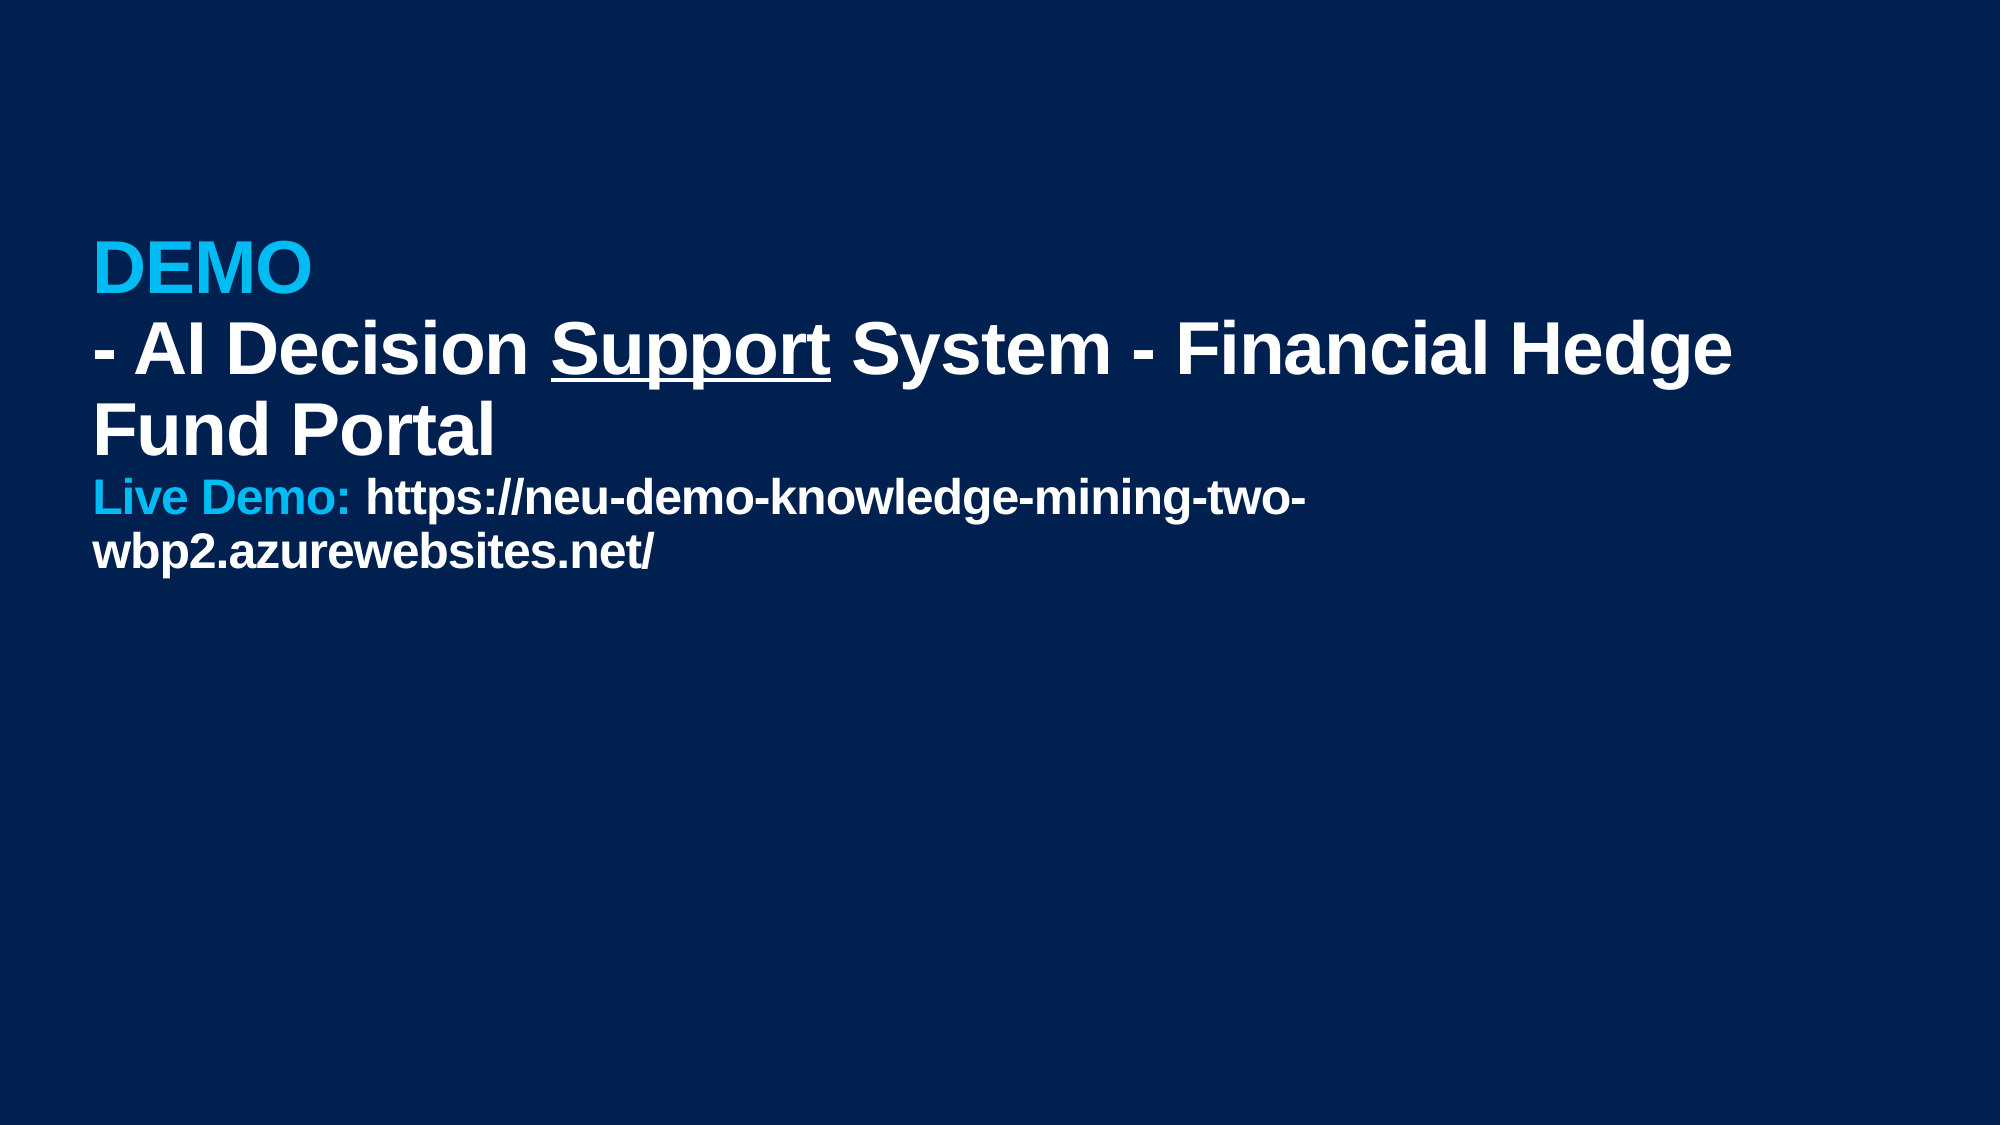

# DEMO - AI Decision Support System - Financial Hedge Fund Portal Live Demo: https://neu-demo-knowledge-mining-two-wbp2.azurewebsites.net/